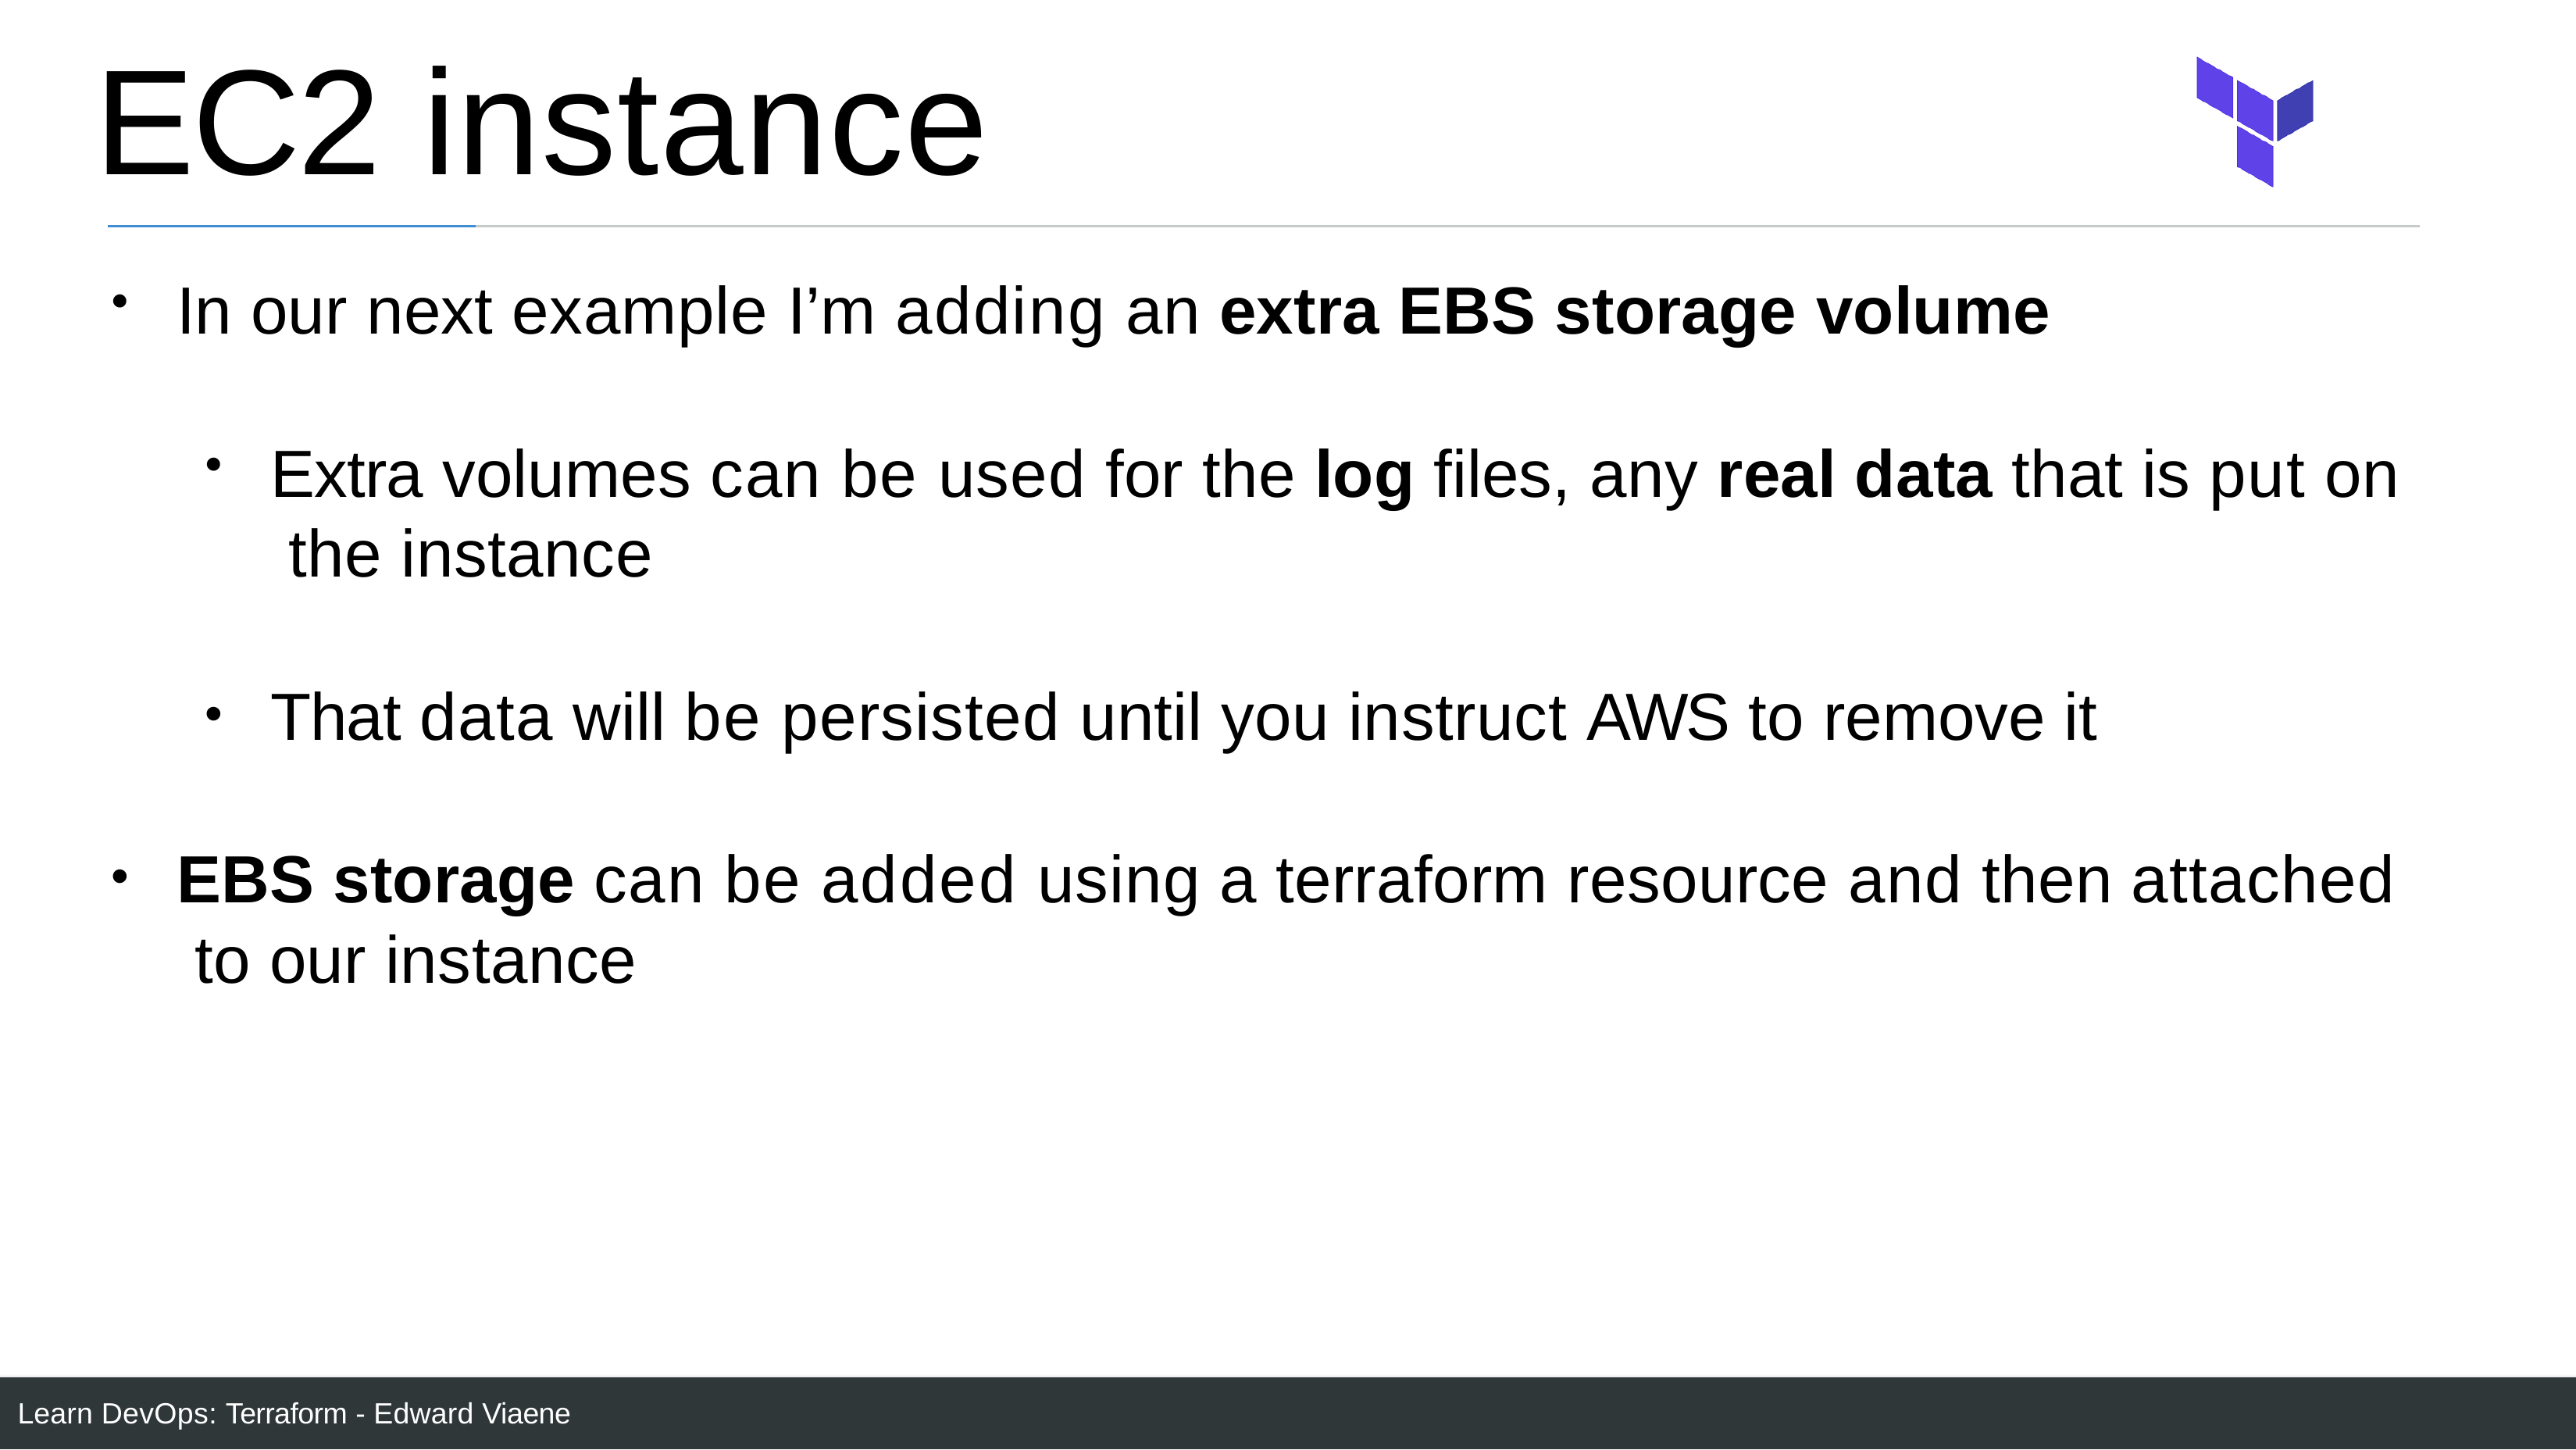

# EC2 instance
In our next example I’m adding an extra EBS storage volume

Extra volumes can be used for the log files, any real data that is put on  the instance

That data will be persisted until you instruct AWS to remove it

EBS storage can be added using a terraform resource and then attached  to our instance
Learn DevOps: Terraform - Edward Viaene